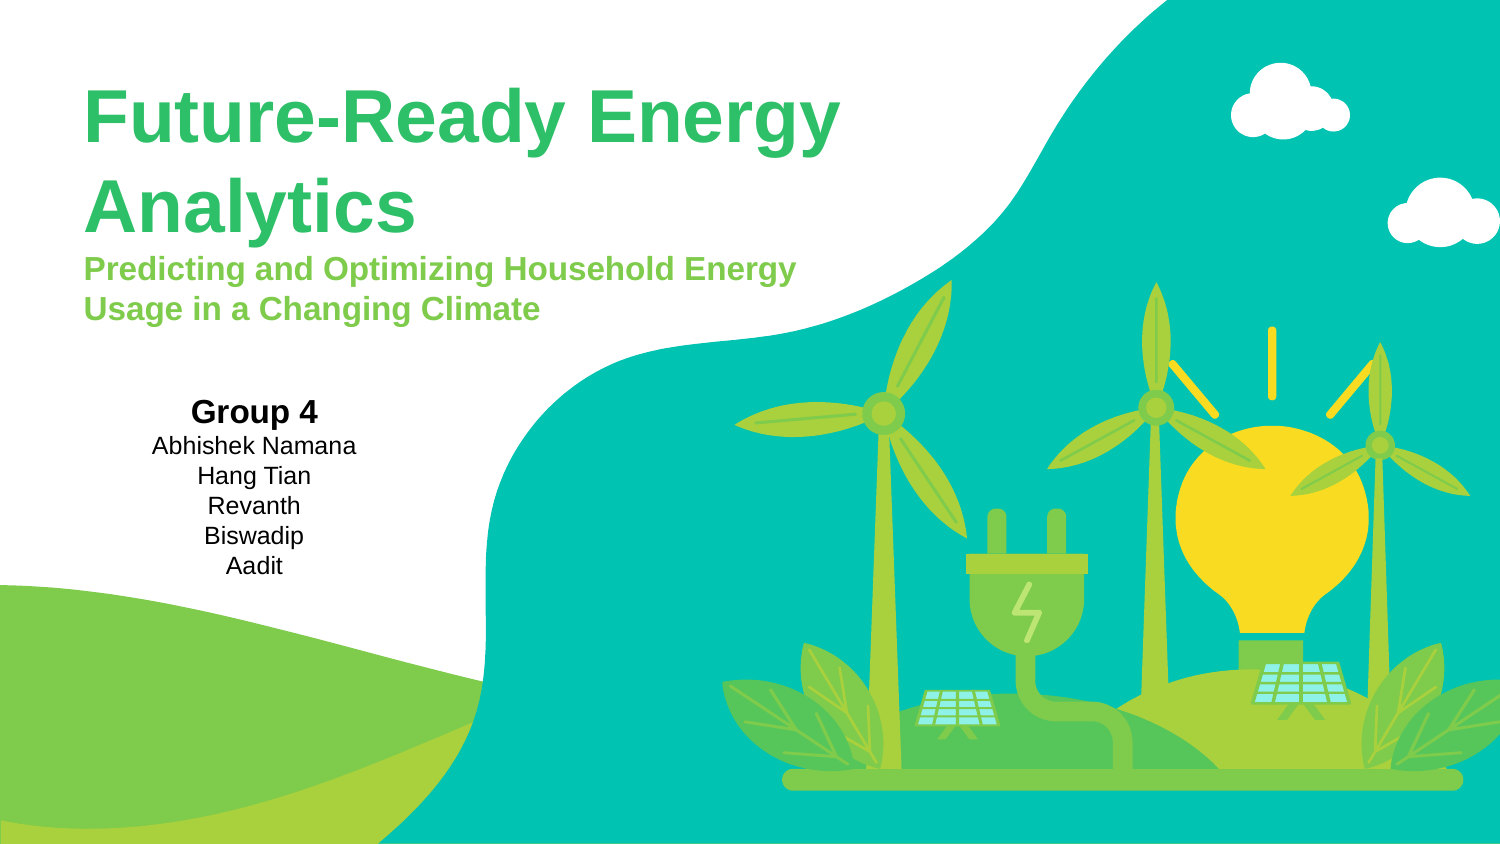

# Future-Ready Energy Analytics Predicting and Optimizing Household Energy Usage in a Changing Climate

Group 4
Abhishek Namana
Hang Tian
Revanth
Biswadip
Aadit